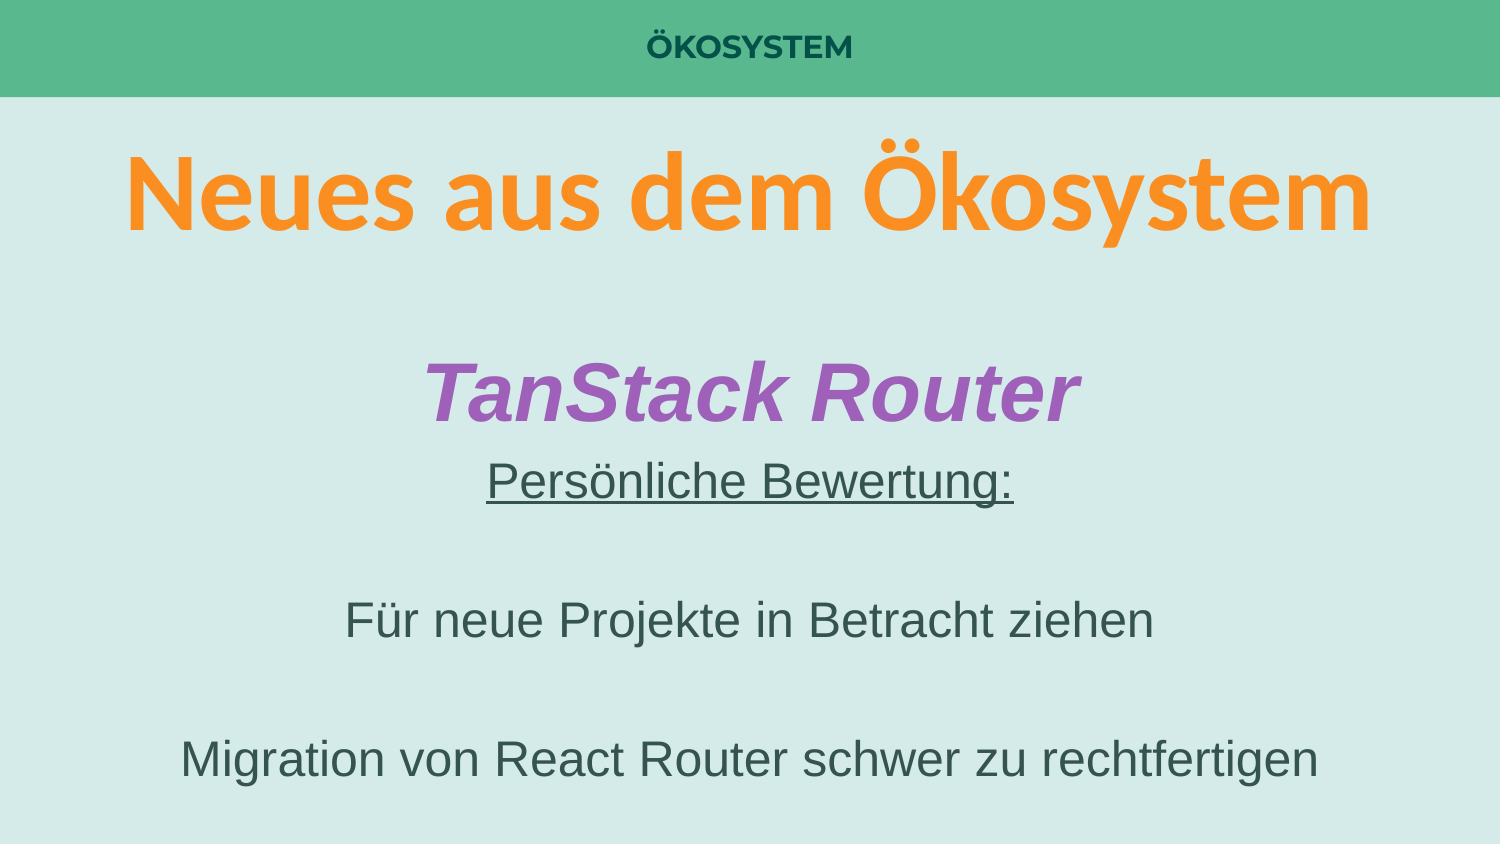

# Ökosystem
Neues aus dem Ökosystem

TanStack Router
Persönliche Bewertung:

Für neue Projekte in Betracht ziehen

Migration von React Router schwer zu rechtfertigen